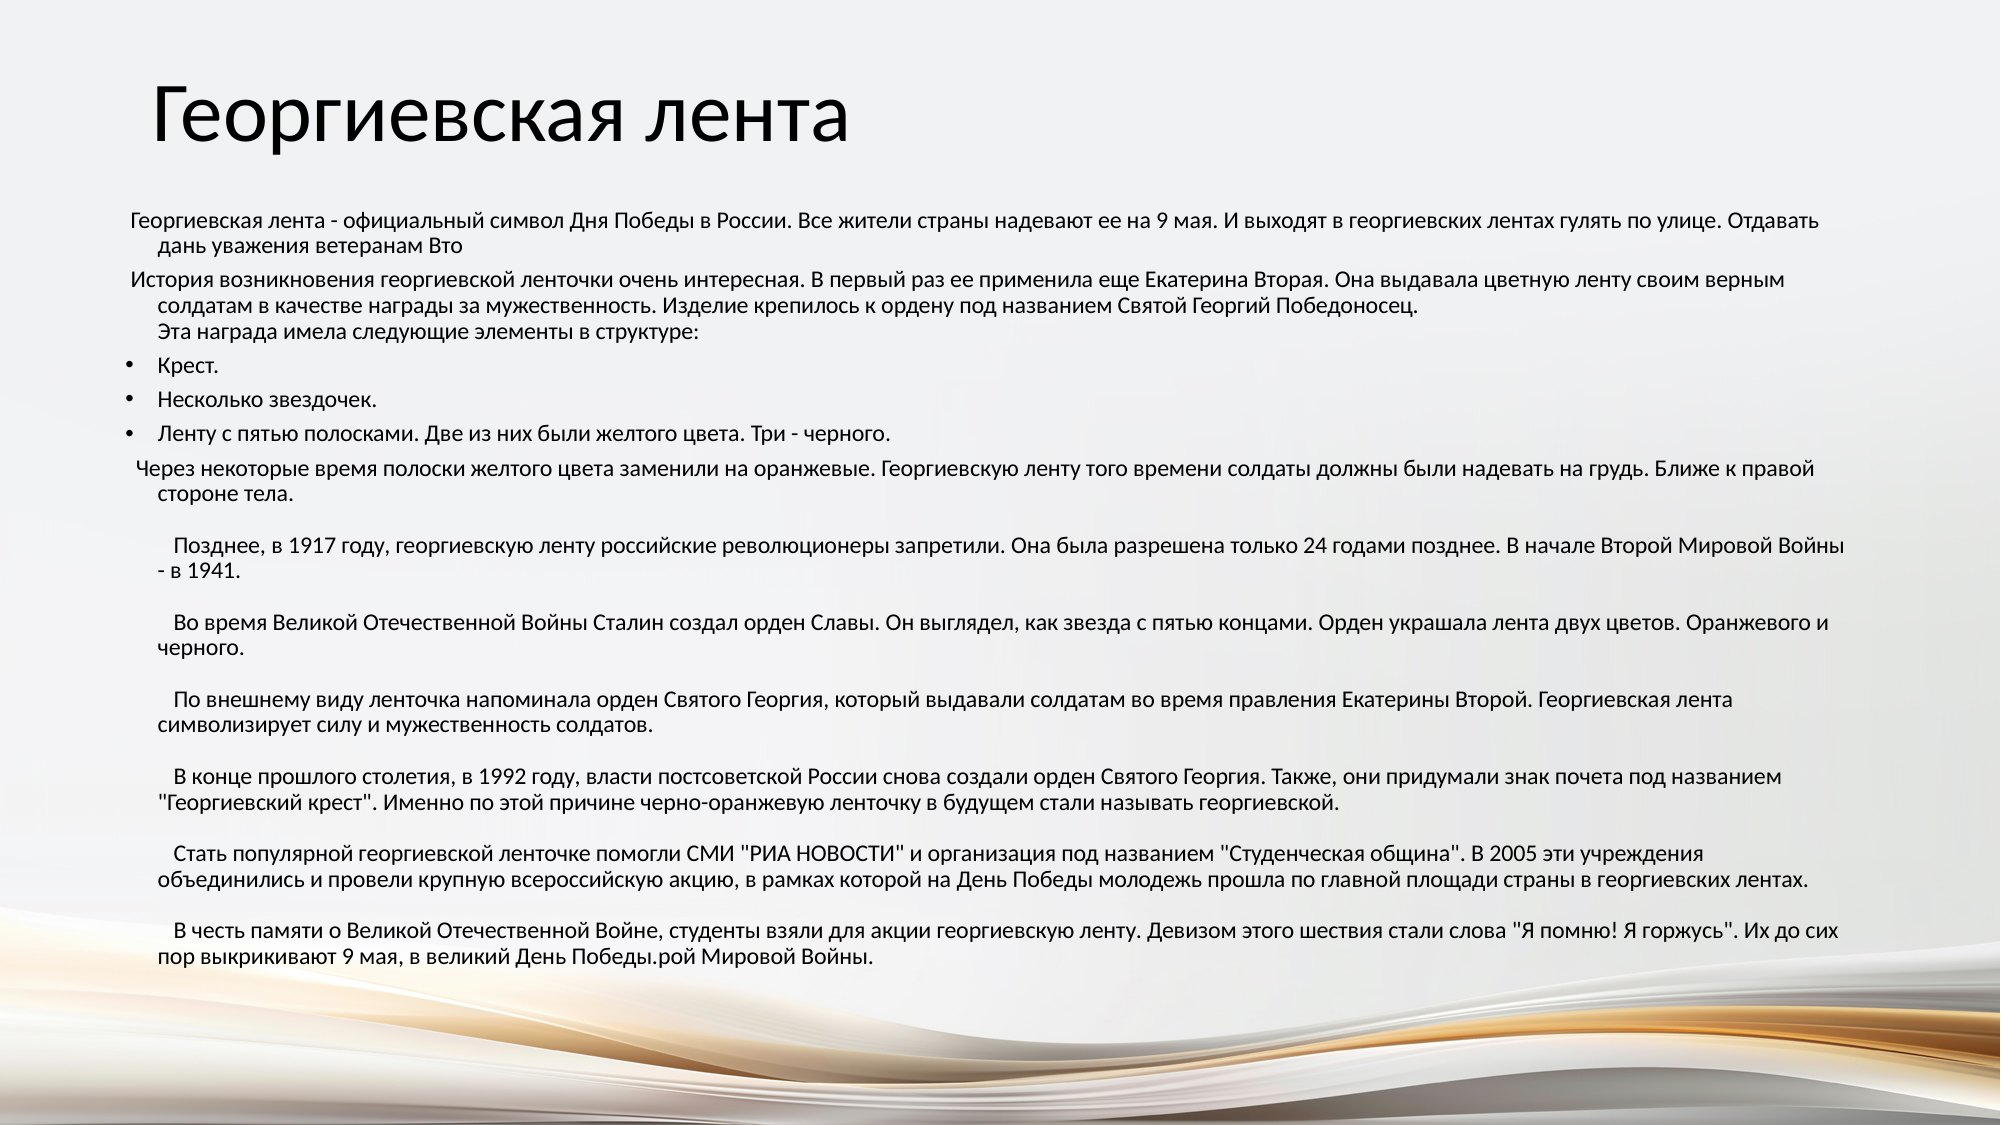

# Георгиевская лента
 Георгиевская лента - официальный символ Дня Победы в России. Все жители страны надевают ее на 9 мая. И выходят в георгиевских лентах гулять по улице. Отдавать дань уважения ветеранам Вто
 История возникновения георгиевской ленточки очень интересная. В первый раз ее применила еще Екатерина Вторая. Она выдавала цветную ленту своим верным солдатам в качестве награды за мужественность. Изделие крепилось к ордену под названием Святой Георгий Победоносец.
Эта награда имела следующие элементы в структуре:
Крест.
Несколько звездочек.
Ленту с пятью полосками. Две из них были желтого цвета. Три - черного.
  Через некоторые время полоски желтого цвета заменили на оранжевые. Георгиевскую ленту того времени солдаты должны были надевать на грудь. Ближе к правой стороне тела.
   Позднее, в 1917 году, георгиевскую ленту российские революционеры запретили. Она была разрешена только 24 годами позднее. В начале Второй Мировой Войны - в 1941.
   Во время Великой Отечественной Войны Сталин создал орден Славы. Он выглядел, как звезда с пятью концами. Орден украшала лента двух цветов. Оранжевого и черного.
   По внешнему виду ленточка напоминала орден Святого Георгия, который выдавали солдатам во время правления Екатерины Второй. Георгиевская лента символизирует силу и мужественность солдатов.
   В конце прошлого столетия, в 1992 году, власти постсоветской России снова создали орден Святого Георгия. Также, они придумали знак почета под названием "Георгиевский крест". Именно по этой причине черно-оранжевую ленточку в будущем стали называть георгиевской.
   Стать популярной георгиевской ленточке помогли СМИ "РИА НОВОСТИ" и организация под названием "Студенческая община". В 2005 эти учреждения объединились и провели крупную всероссийскую акцию, в рамках которой на День Победы молодежь прошла по главной площади страны в георгиевских лентах.
   В честь памяти о Великой Отечественной Войне, студенты взяли для акции георгиевскую ленту. Девизом этого шествия стали слова "Я помню! Я горжусь". Их до сих пор выкрикивают 9 мая, в великий День Победы.рой Мировой Войны.